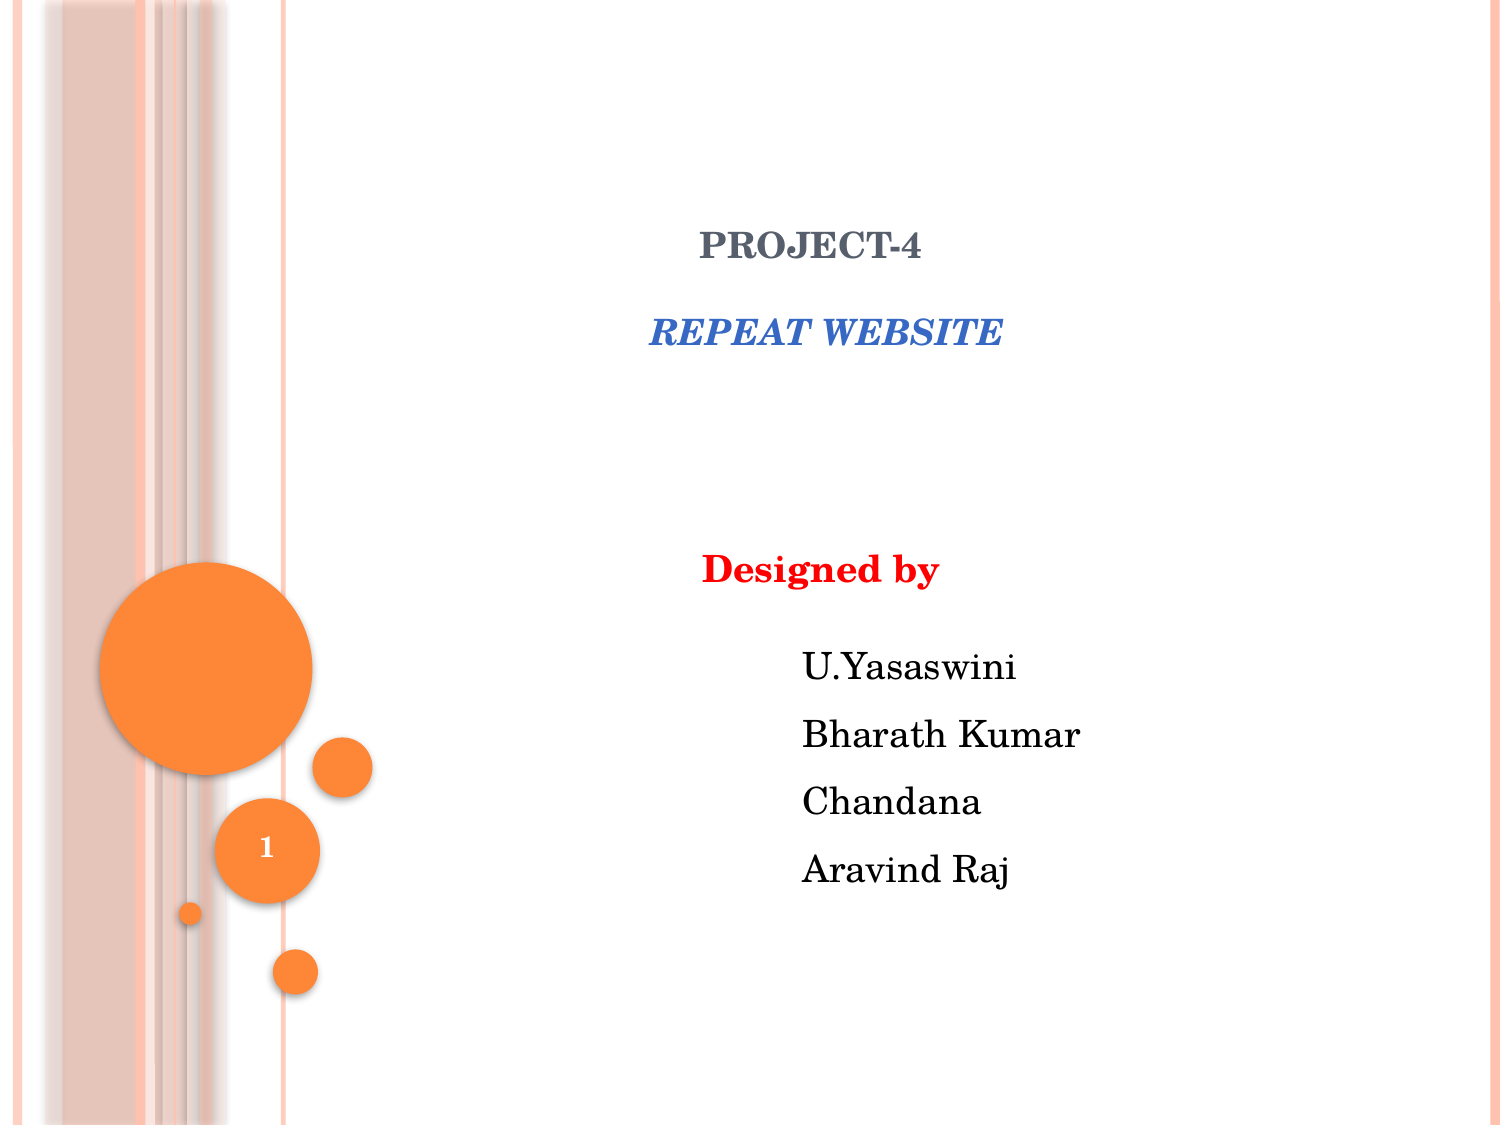

# PROJECT-4 repEAT website
			Designed by

U.Yasaswini
Bharath Kumar
Chandana
Aravind Raj

1